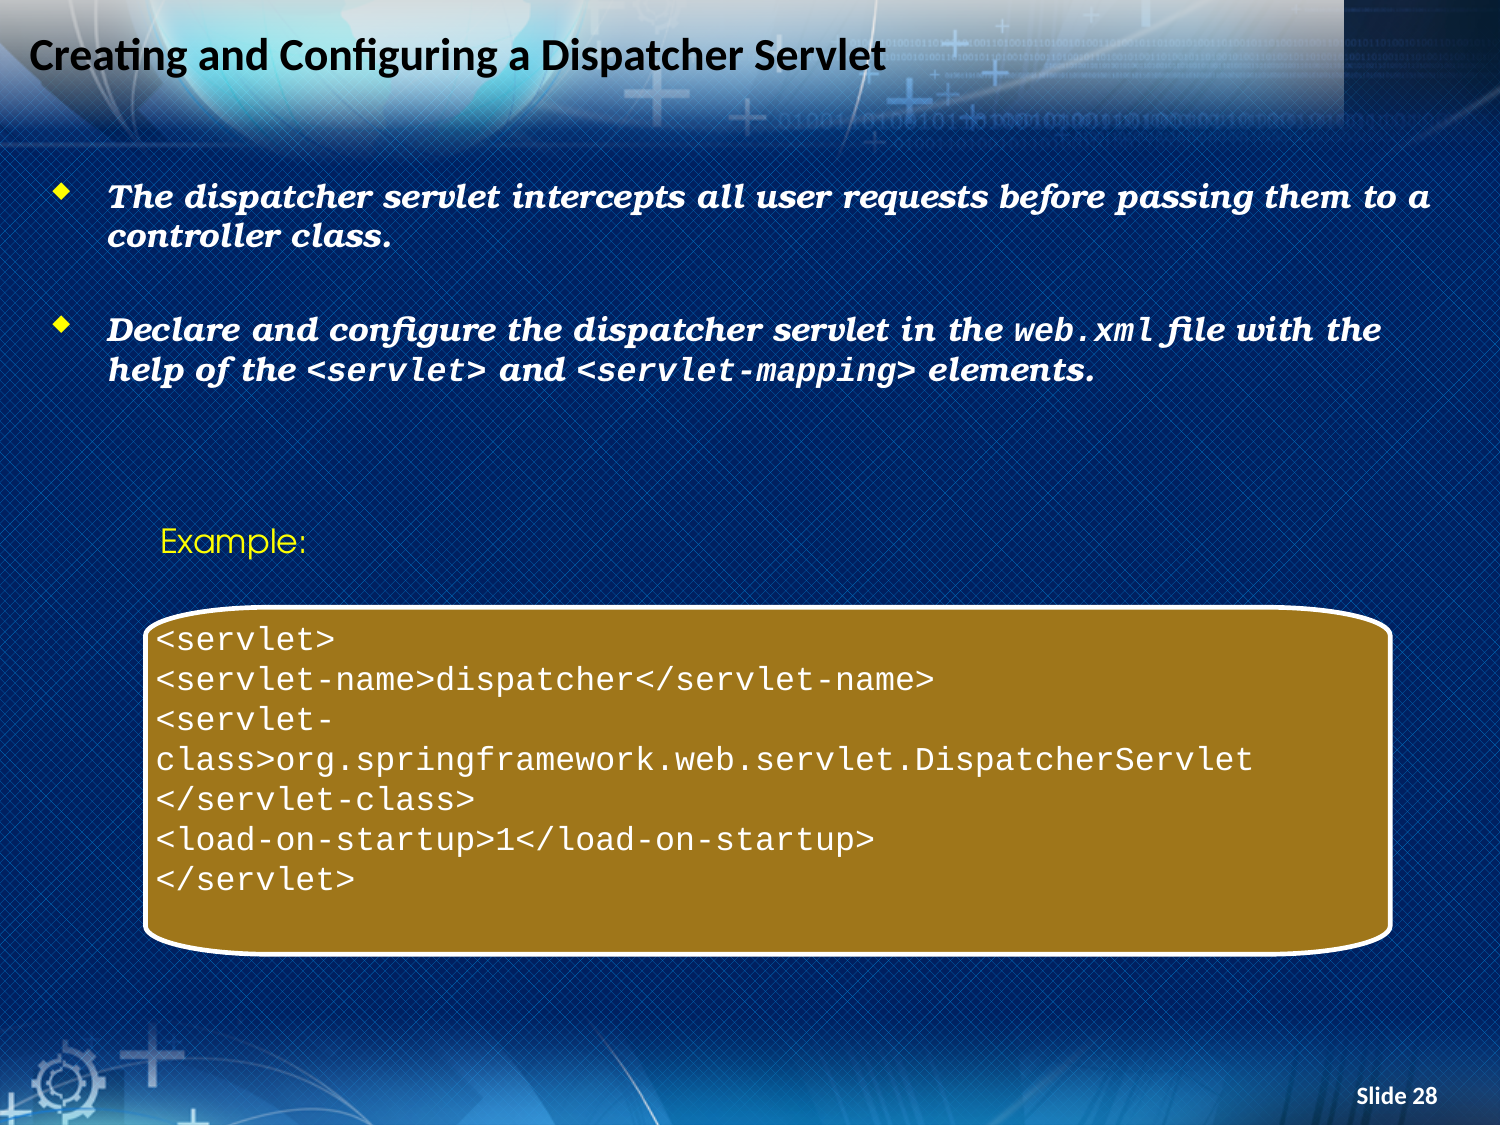

# Creating and Configuring a Dispatcher Servlet
The dispatcher servlet intercepts all user requests before passing them to a controller class.

Declare and configure the dispatcher servlet in the web.xml file with the help of the <servlet> and <servlet-mapping> elements.
Example:
<servlet>
<servlet-name>dispatcher</servlet-name>
<servlet-class>org.springframework.web.servlet.DispatcherServlet
</servlet-class>
<load-on-startup>1</load-on-startup>
</servlet>